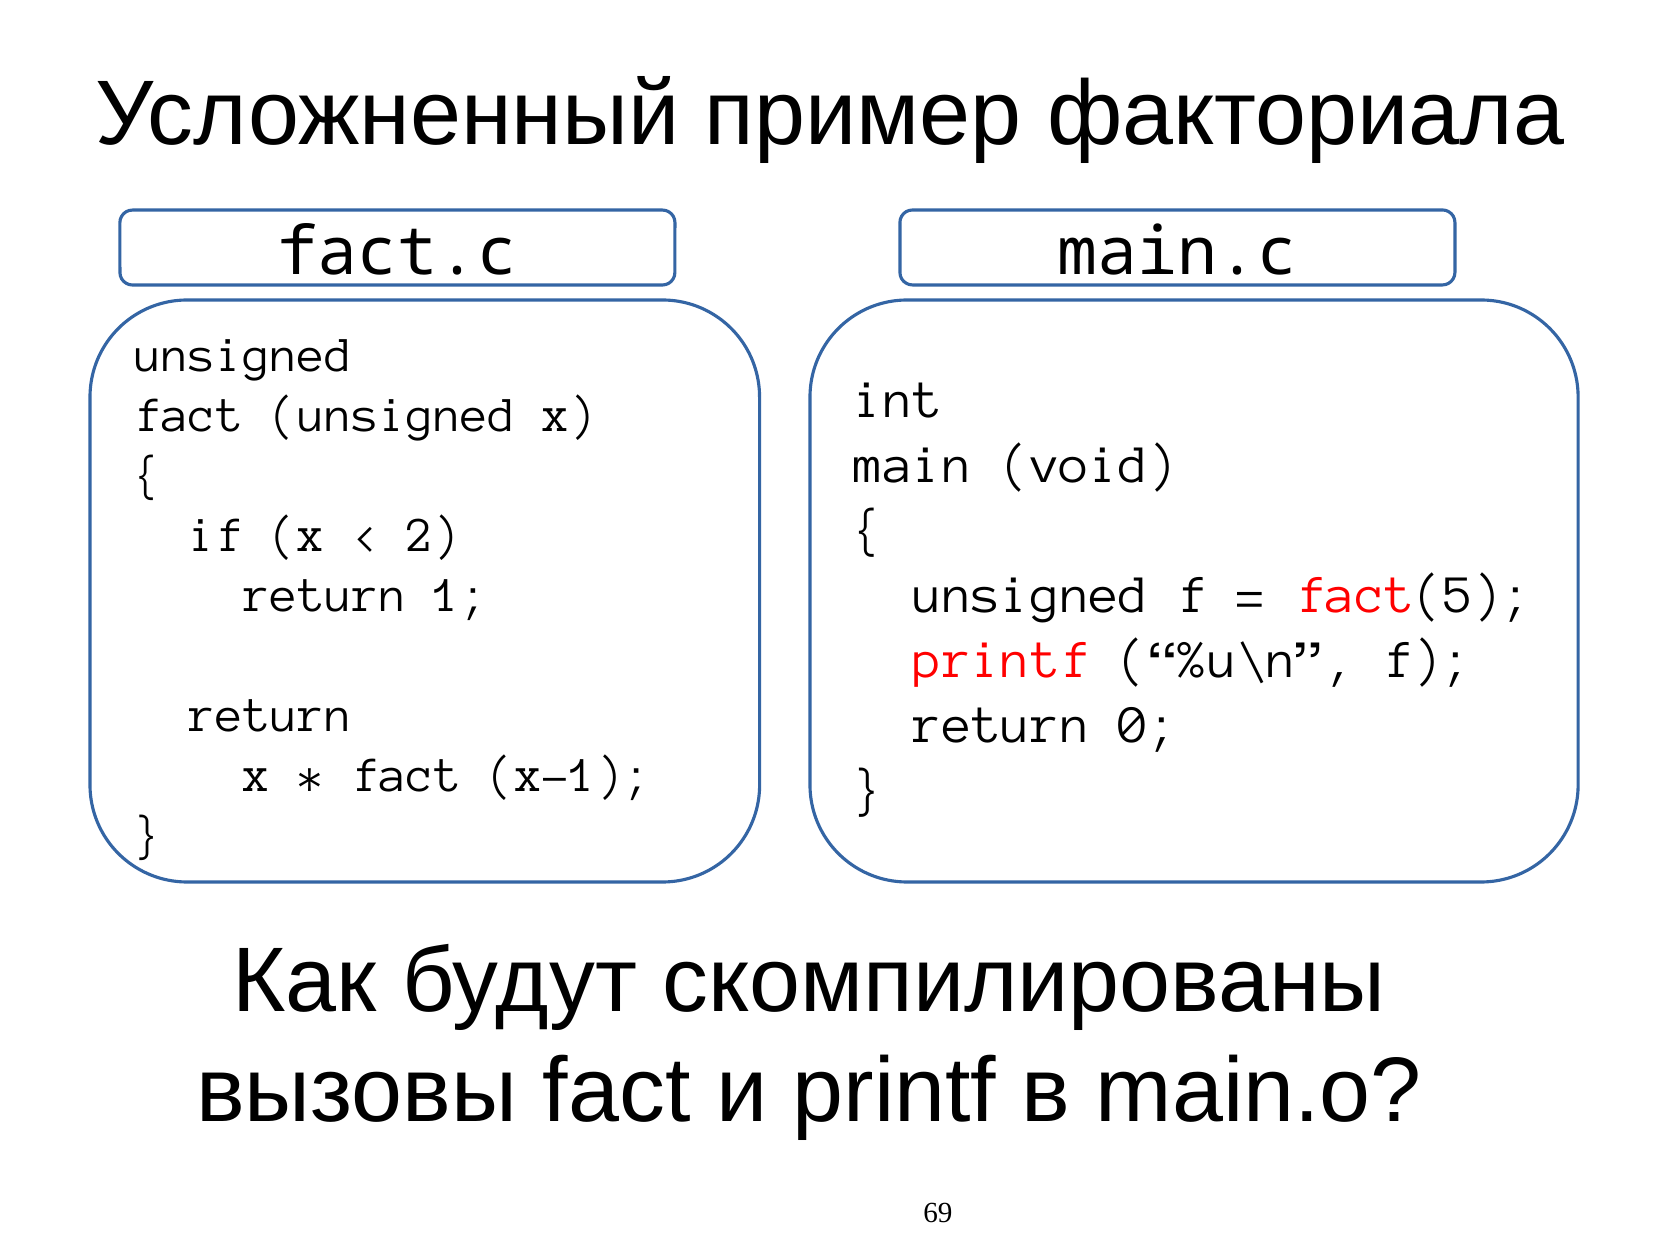

Усложненный пример факториала
main.c
fact.c
unsigned
fact (unsigned x)
{
  if (x < 2)
    return 1;

  return
    x * fact (x-1);
}
int
main (void)
{
  unsigned f = fact(5);
  printf (“%u\n”, f);
  return 0;
}
Как будут скомпилированы вызовы fact и printf в main.o?
69